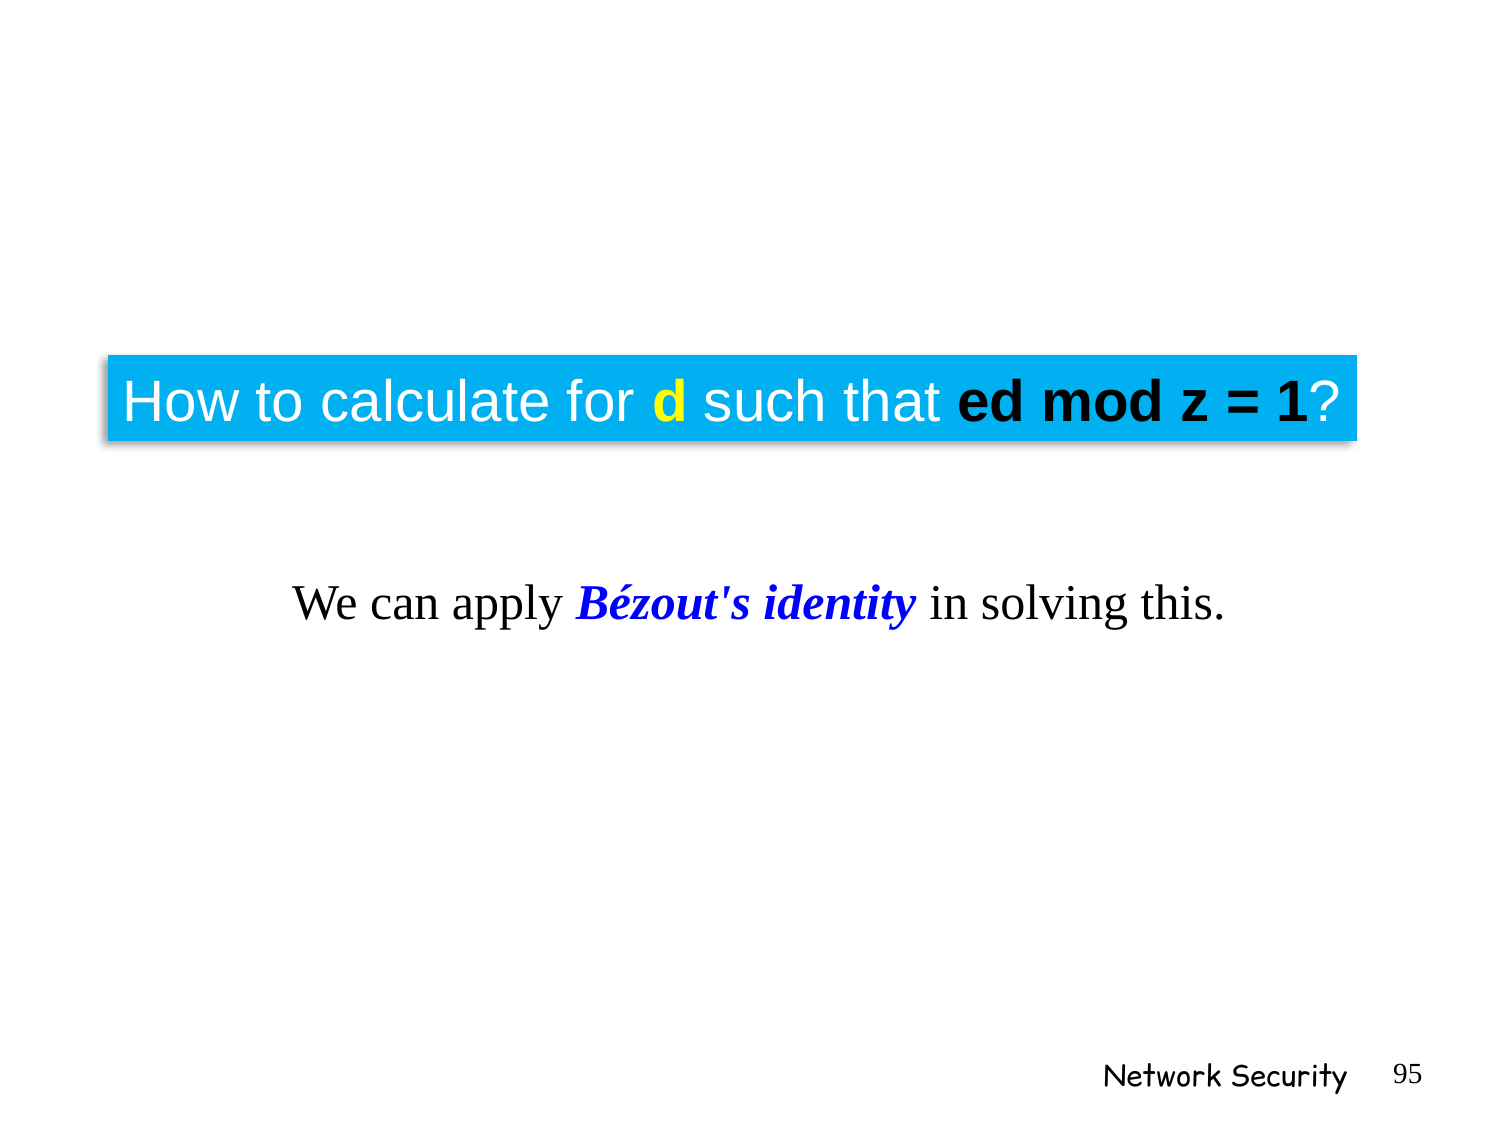

How to calculate for d such that ed mod z = 1?
We can apply Bézout's identity in solving this.